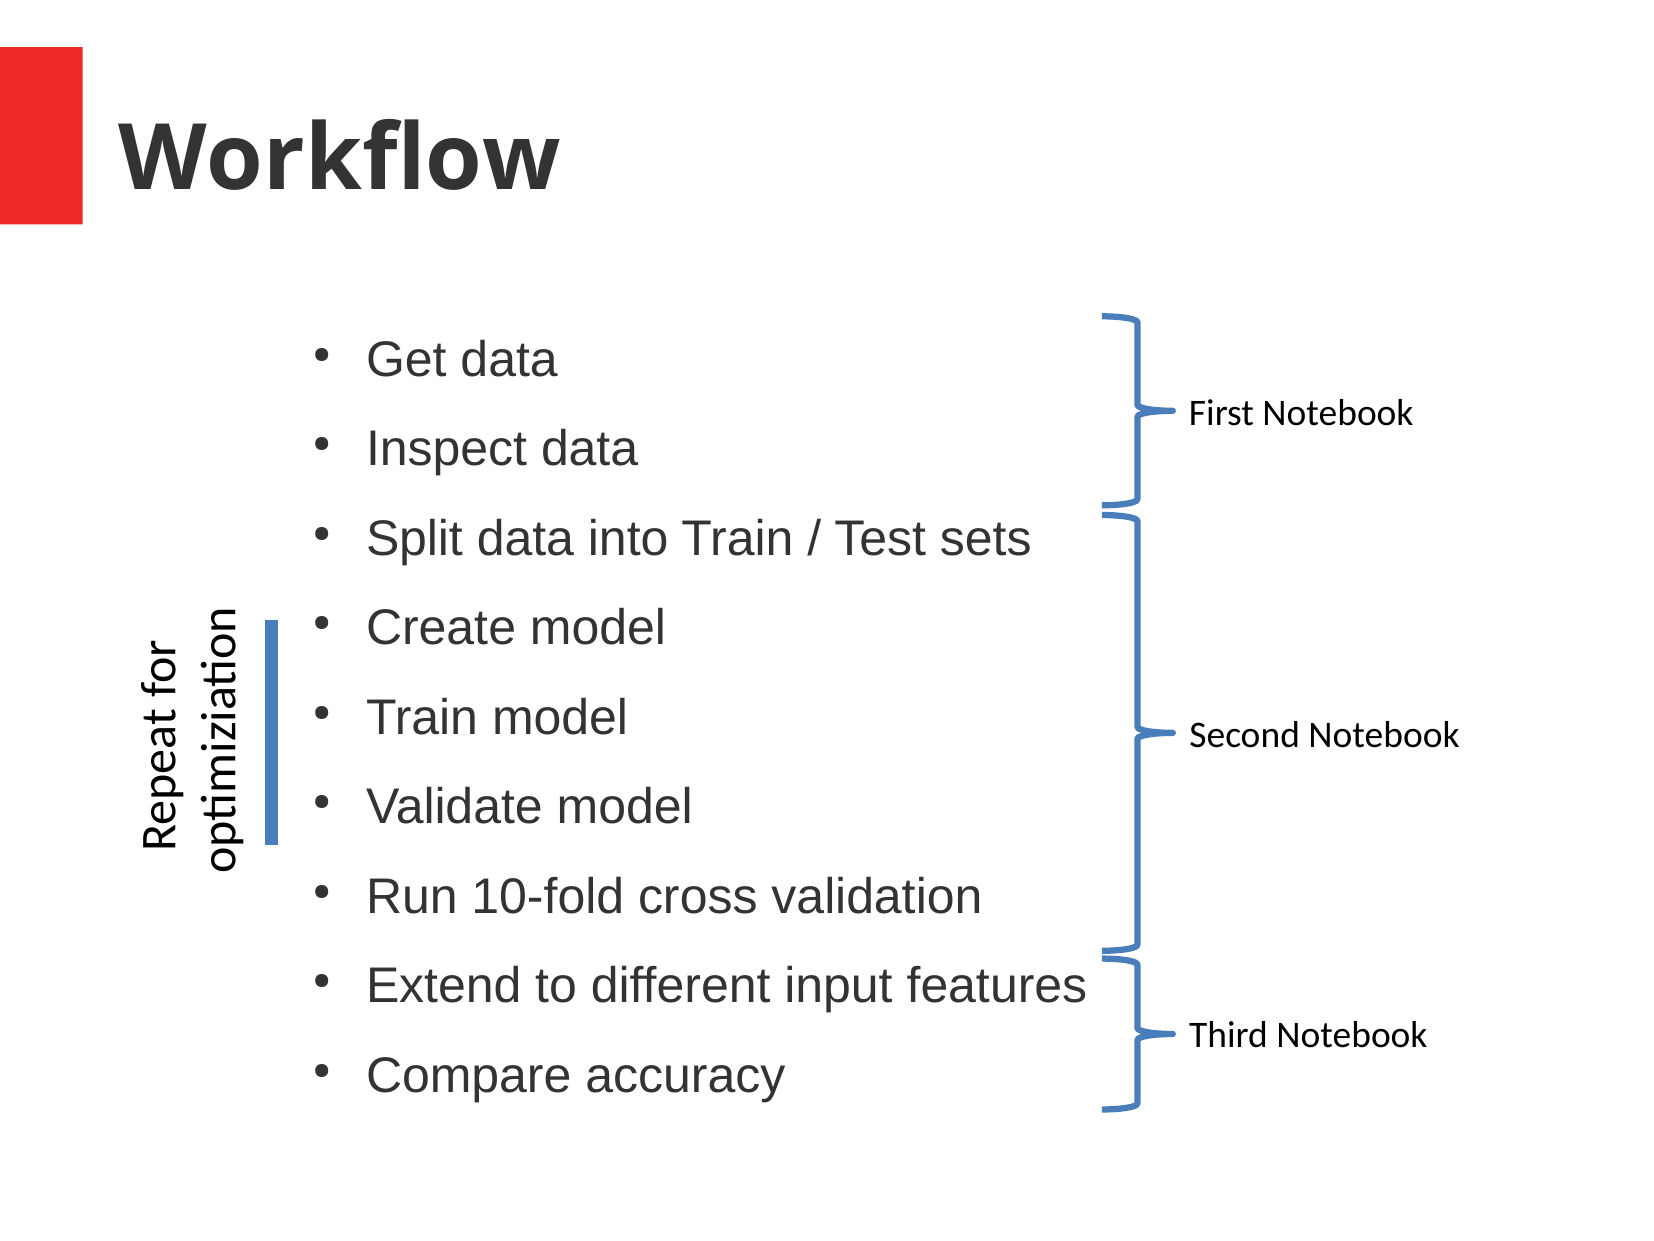

Workflow

Get data
Inspect data
Split data into Train / Test sets
Create model
Train model
Validate model
Run 10-fold cross validation
Extend to different input features
Compare accuracy
First Notebook

Repeat for
optimiziation
Second Notebook

Third Notebook